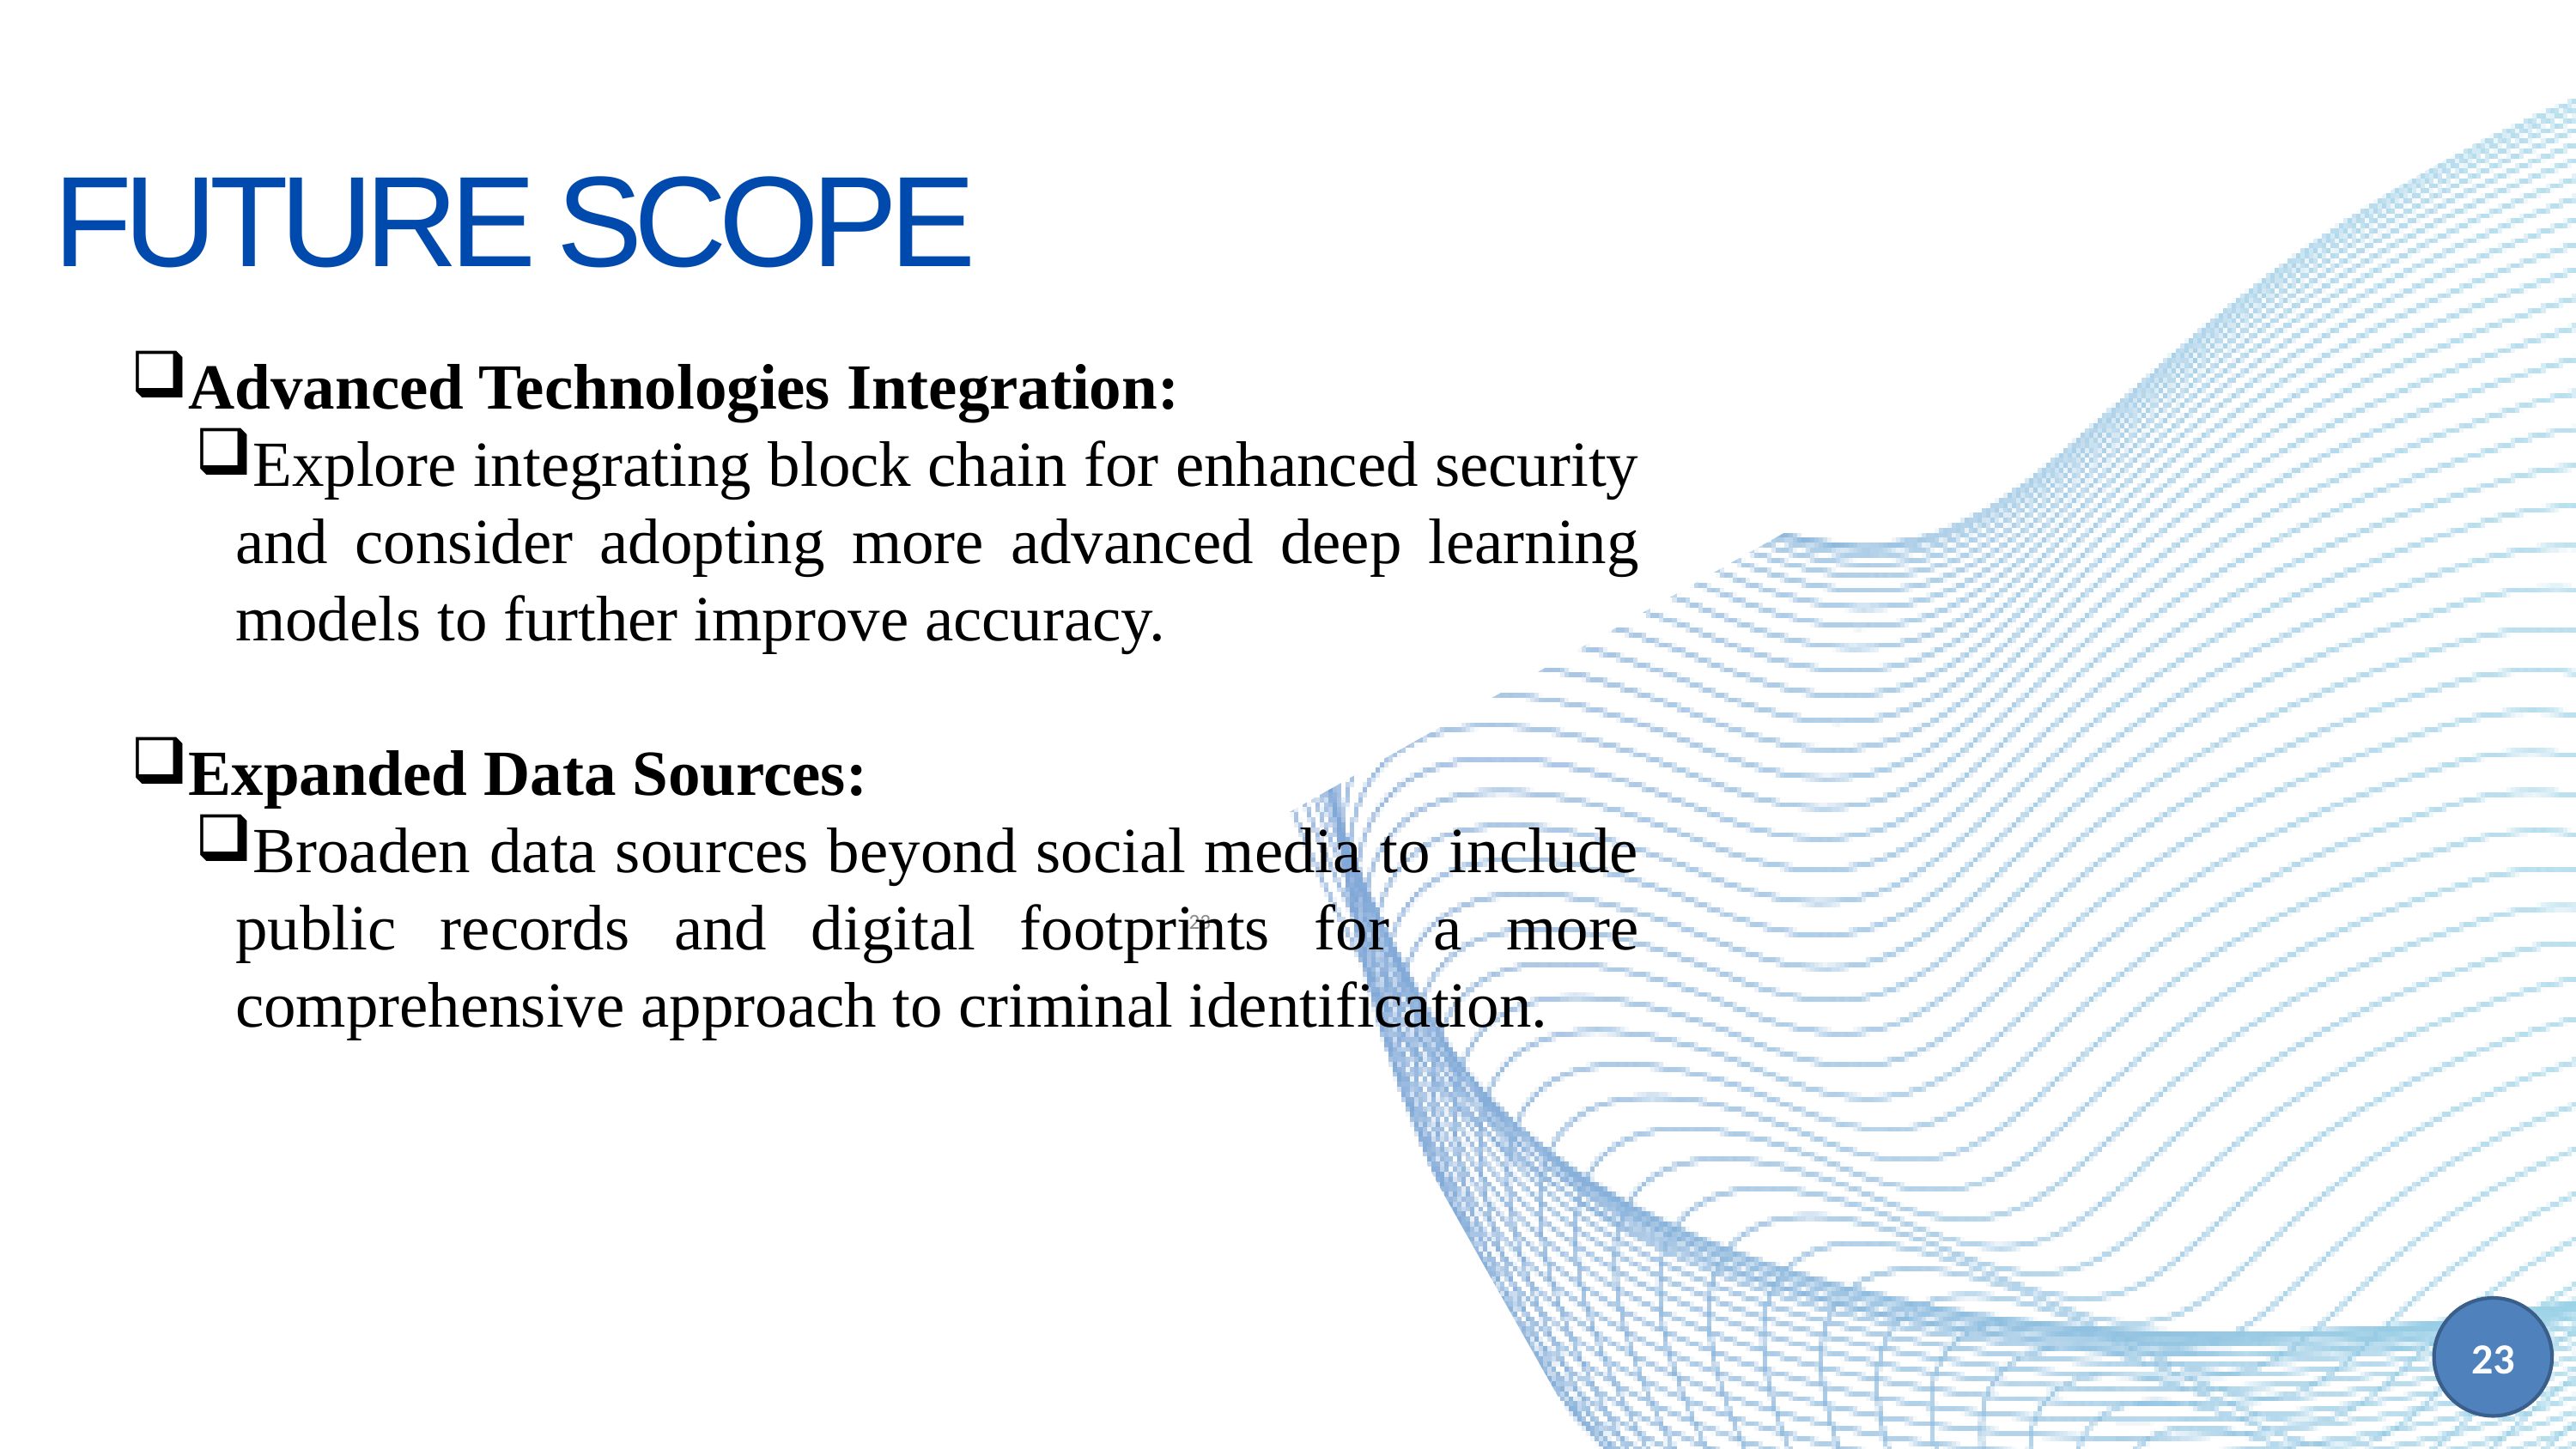

FUTURE SCOPE

Advanced Technologies Integration:
Explore integrating block chain for enhanced security and consider adopting more advanced deep learning models to further improve accuracy.

Expanded Data Sources:
Broaden data sources beyond social media to include public records and digital footprints for a more comprehensive approach to criminal identification.

23
23